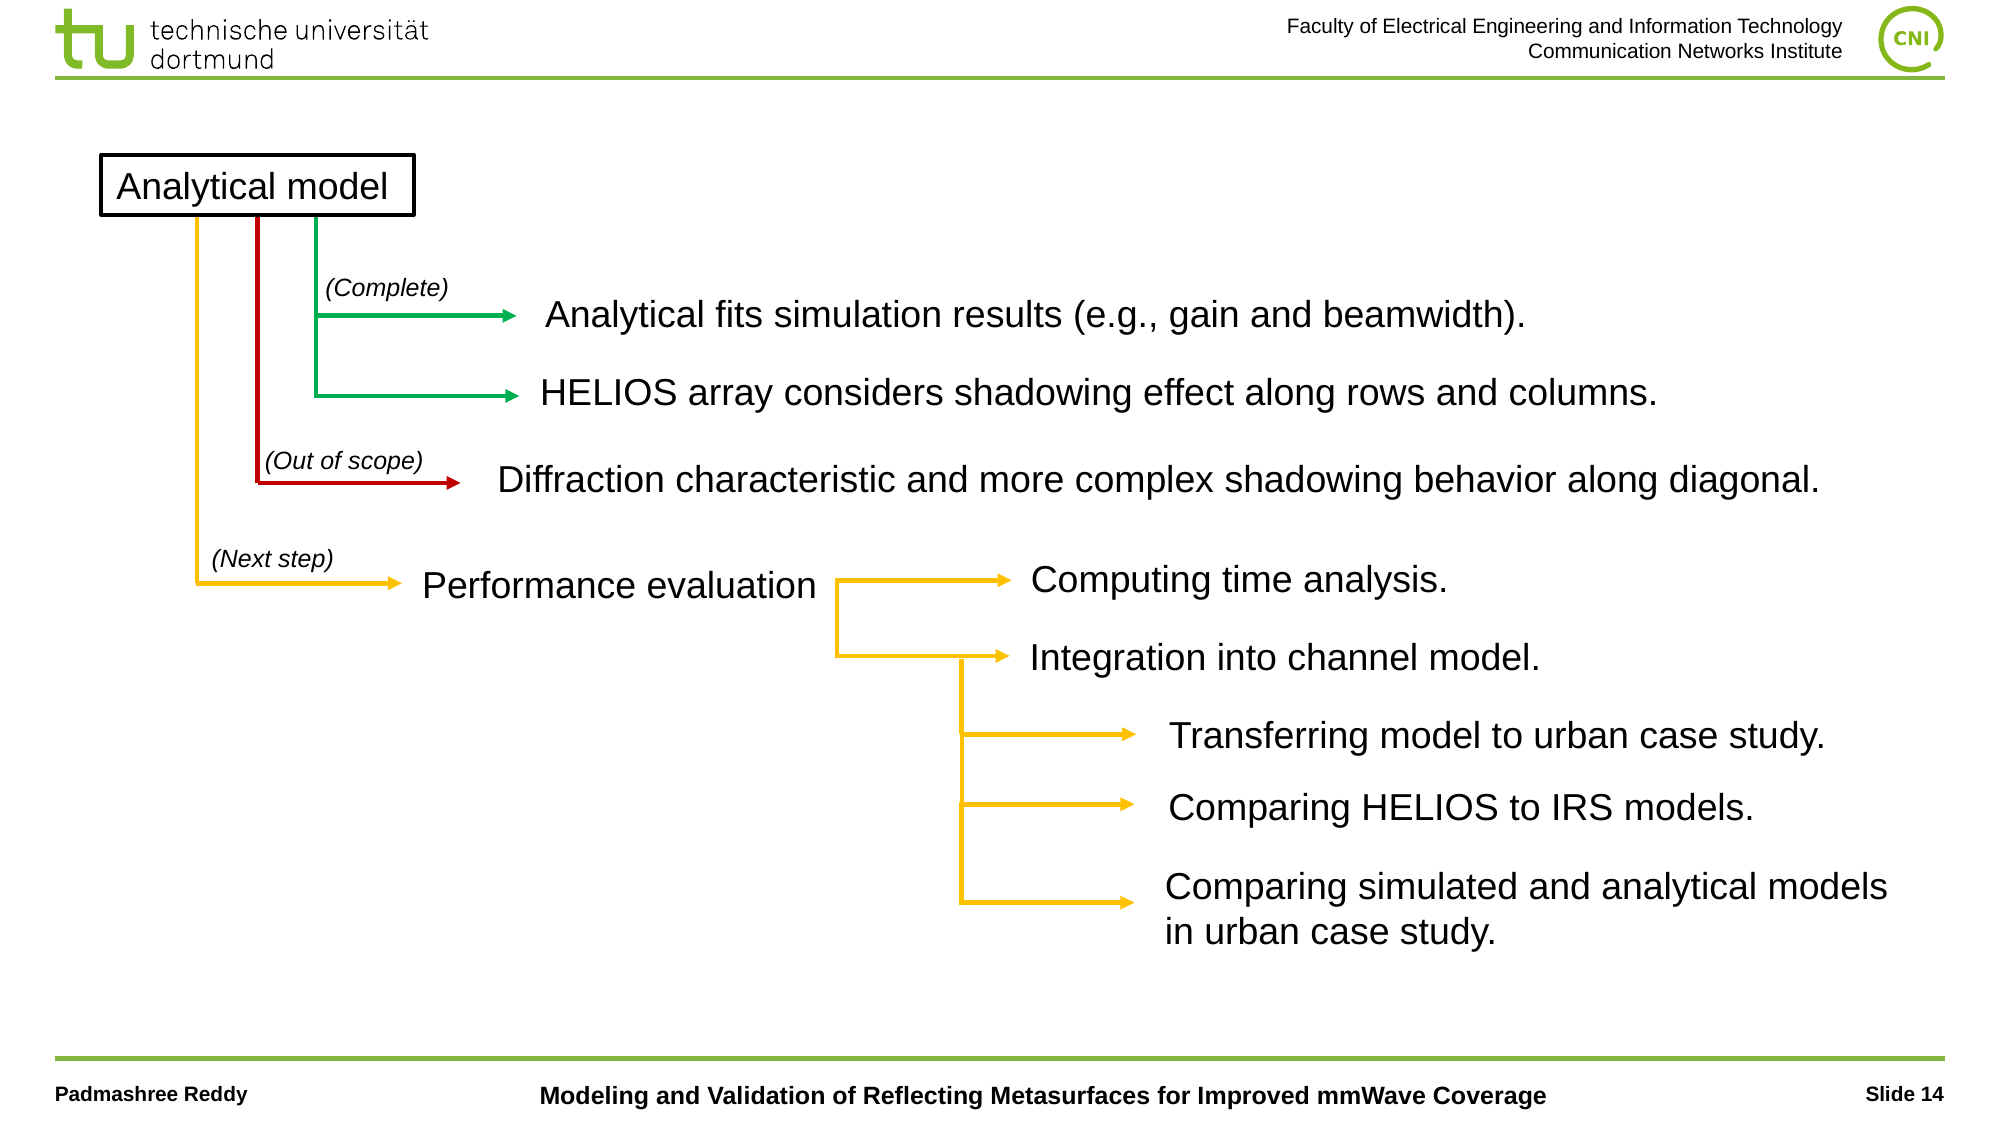

Analytical model
(Complete)
Analytical fits simulation results (e.g., gain and beamwidth).
HELIOS array considers shadowing effect along rows and columns.
(Out of scope)
Diffraction characteristic and more complex shadowing behavior along diagonal.
(Next step)
Computing time analysis.
Performance evaluation
Integration into channel model.
Transferring model to urban case study.
Comparing HELIOS to IRS models.
Comparing simulated and analytical models in urban case study.